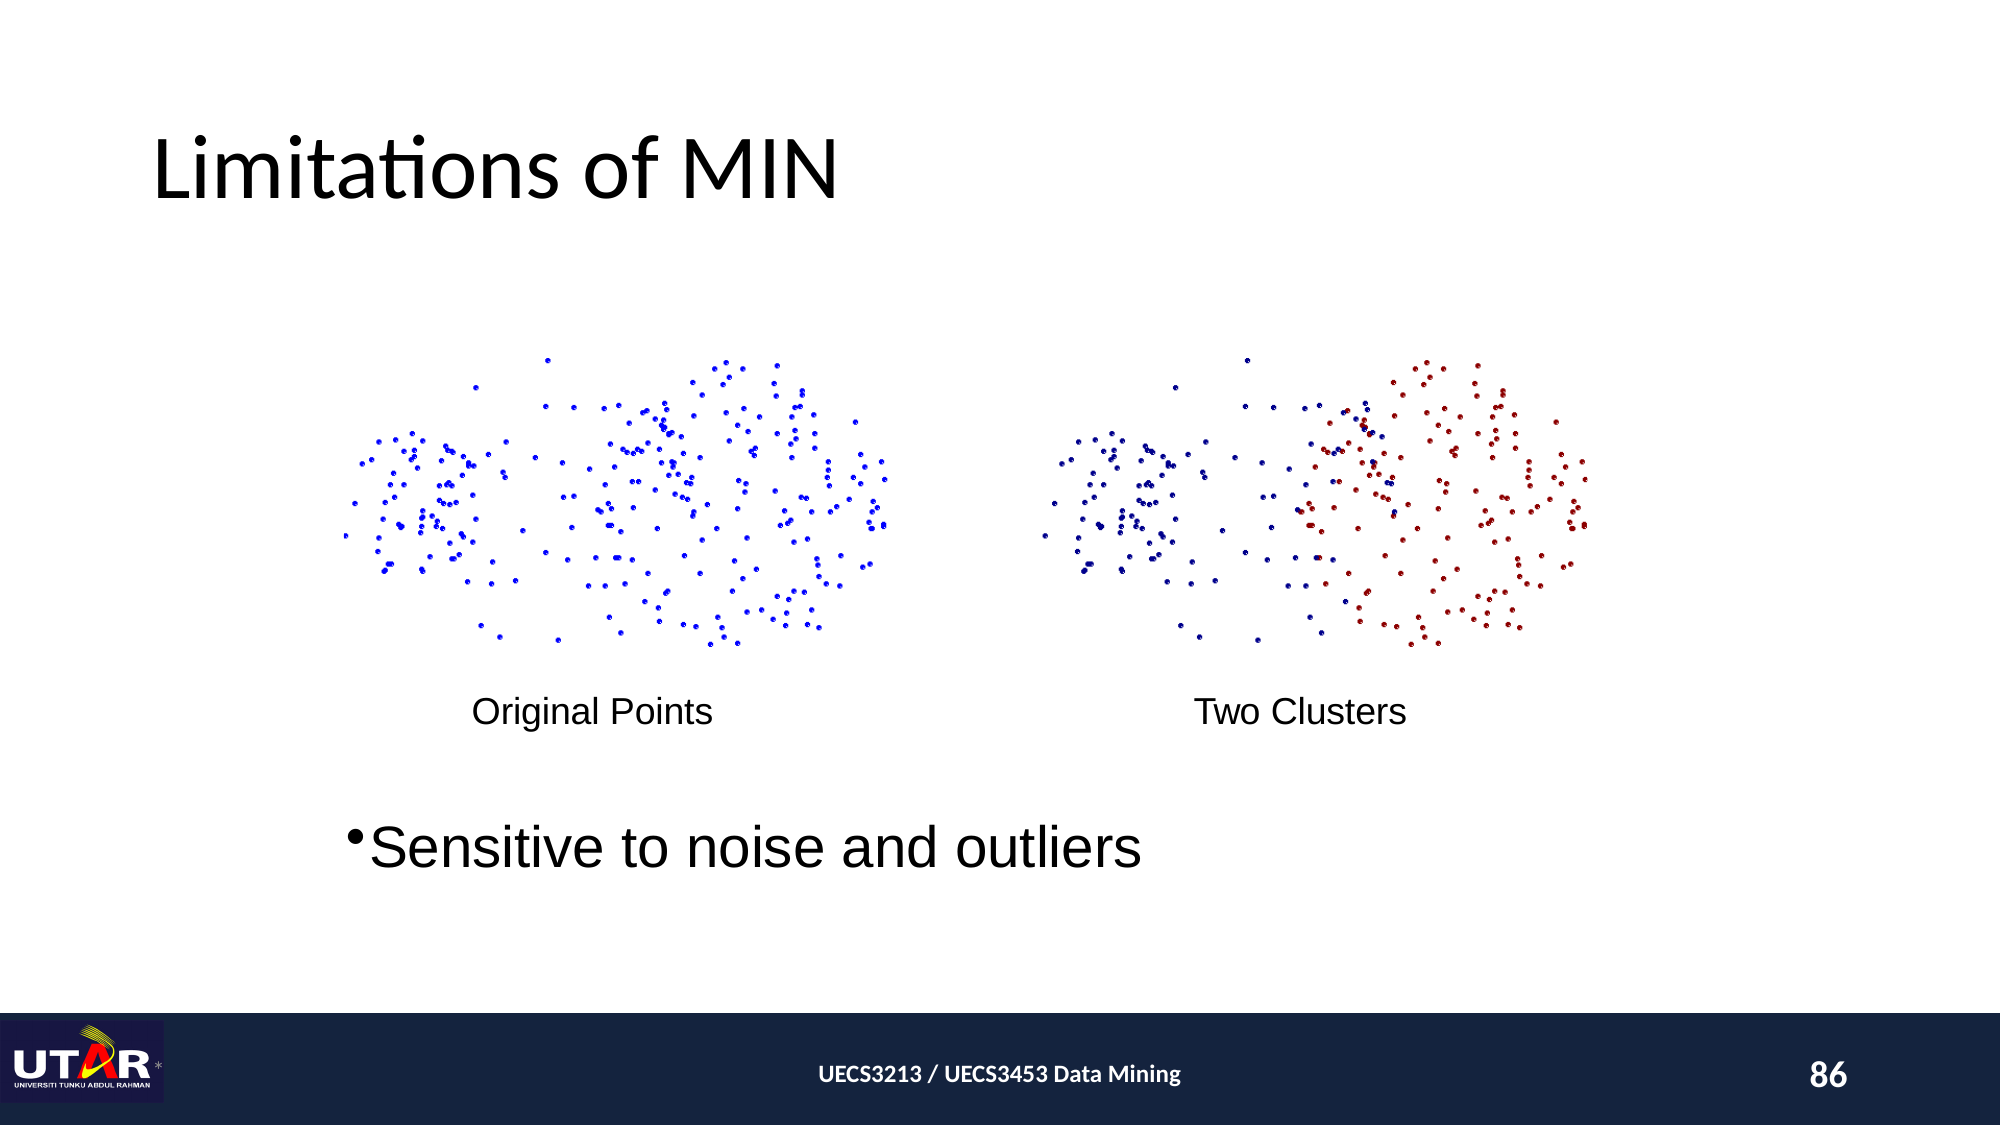

# Limitations of MIN

Original Points
Two Clusters
Sensitive to noise and outliers
*
UECS3213 / UECS3453 Data Mining
86